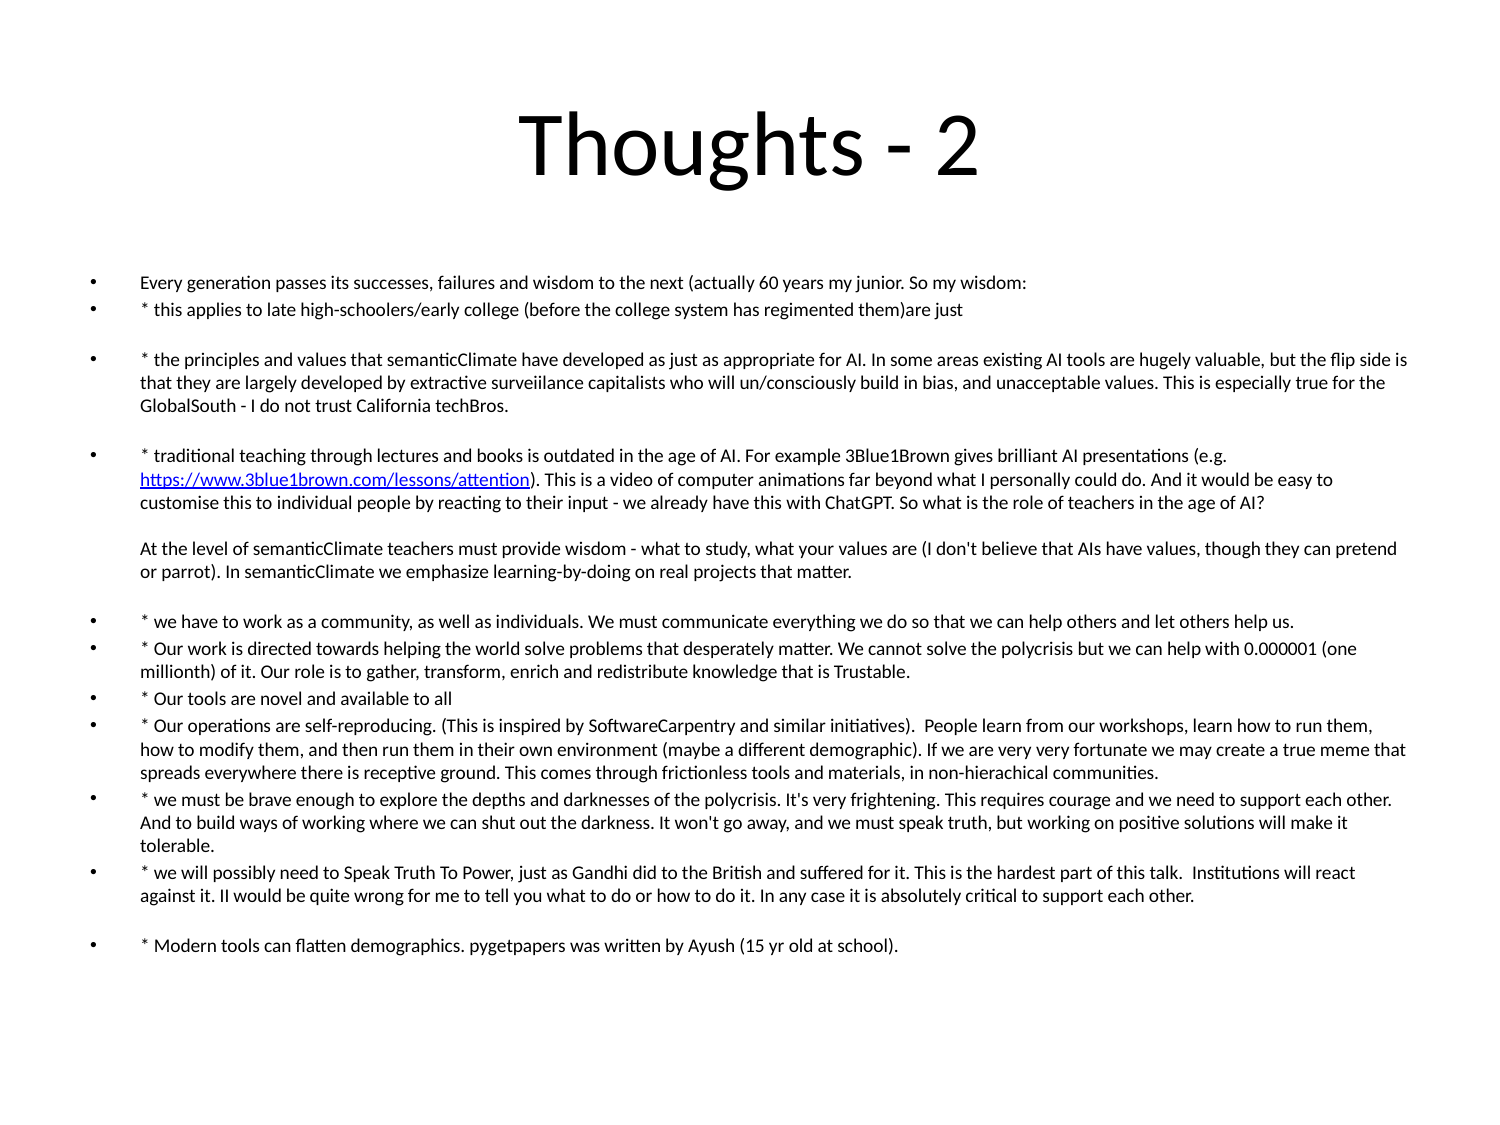

# Thoughts - 2
Every generation passes its successes, failures and wisdom to the next (actually 60 years my junior. So my wisdom:
* this applies to late high-schoolers/early college (before the college system has regimented them)are just
* the principles and values that semanticClimate have developed as just as appropriate for AI. In some areas existing AI tools are hugely valuable, but the flip side is that they are largely developed by extractive surveiilance capitalists who will un/consciously build in bias, and unacceptable values. This is especially true for the GlobalSouth - I do not trust California techBros.
* traditional teaching through lectures and books is outdated in the age of AI. For example 3Blue1Brown gives brilliant AI presentations (e.g. https://www.3blue1brown.com/lessons/attention). This is a video of computer animations far beyond what I personally could do. And it would be easy to customise this to individual people by reacting to their input - we already have this with ChatGPT. So what is the role of teachers in the age of AI?
At the level of semanticClimate teachers must provide wisdom - what to study, what your values are (I don't believe that AIs have values, though they can pretend or parrot). In semanticClimate we emphasize learning-by-doing on real projects that matter.
* we have to work as a community, as well as individuals. We must communicate everything we do so that we can help others and let others help us.
* Our work is directed towards helping the world solve problems that desperately matter. We cannot solve the polycrisis but we can help with 0.000001 (one millionth) of it. Our role is to gather, transform, enrich and redistribute knowledge that is Trustable.
* Our tools are novel and available to all
* Our operations are self-reproducing. (This is inspired by SoftwareCarpentry and similar initiatives).  People learn from our workshops, learn how to run them, how to modify them, and then run them in their own environment (maybe a different demographic). If we are very very fortunate we may create a true meme that spreads everywhere there is receptive ground. This comes through frictionless tools and materials, in non-hierachical communities.
* we must be brave enough to explore the depths and darknesses of the polycrisis. It's very frightening. This requires courage and we need to support each other. And to build ways of working where we can shut out the darkness. It won't go away, and we must speak truth, but working on positive solutions will make it tolerable.
* we will possibly need to Speak Truth To Power, just as Gandhi did to the British and suffered for it. This is the hardest part of this talk.  Institutions will react against it. II would be quite wrong for me to tell you what to do or how to do it. In any case it is absolutely critical to support each other.
* Modern tools can flatten demographics. pygetpapers was written by Ayush (15 yr old at school).